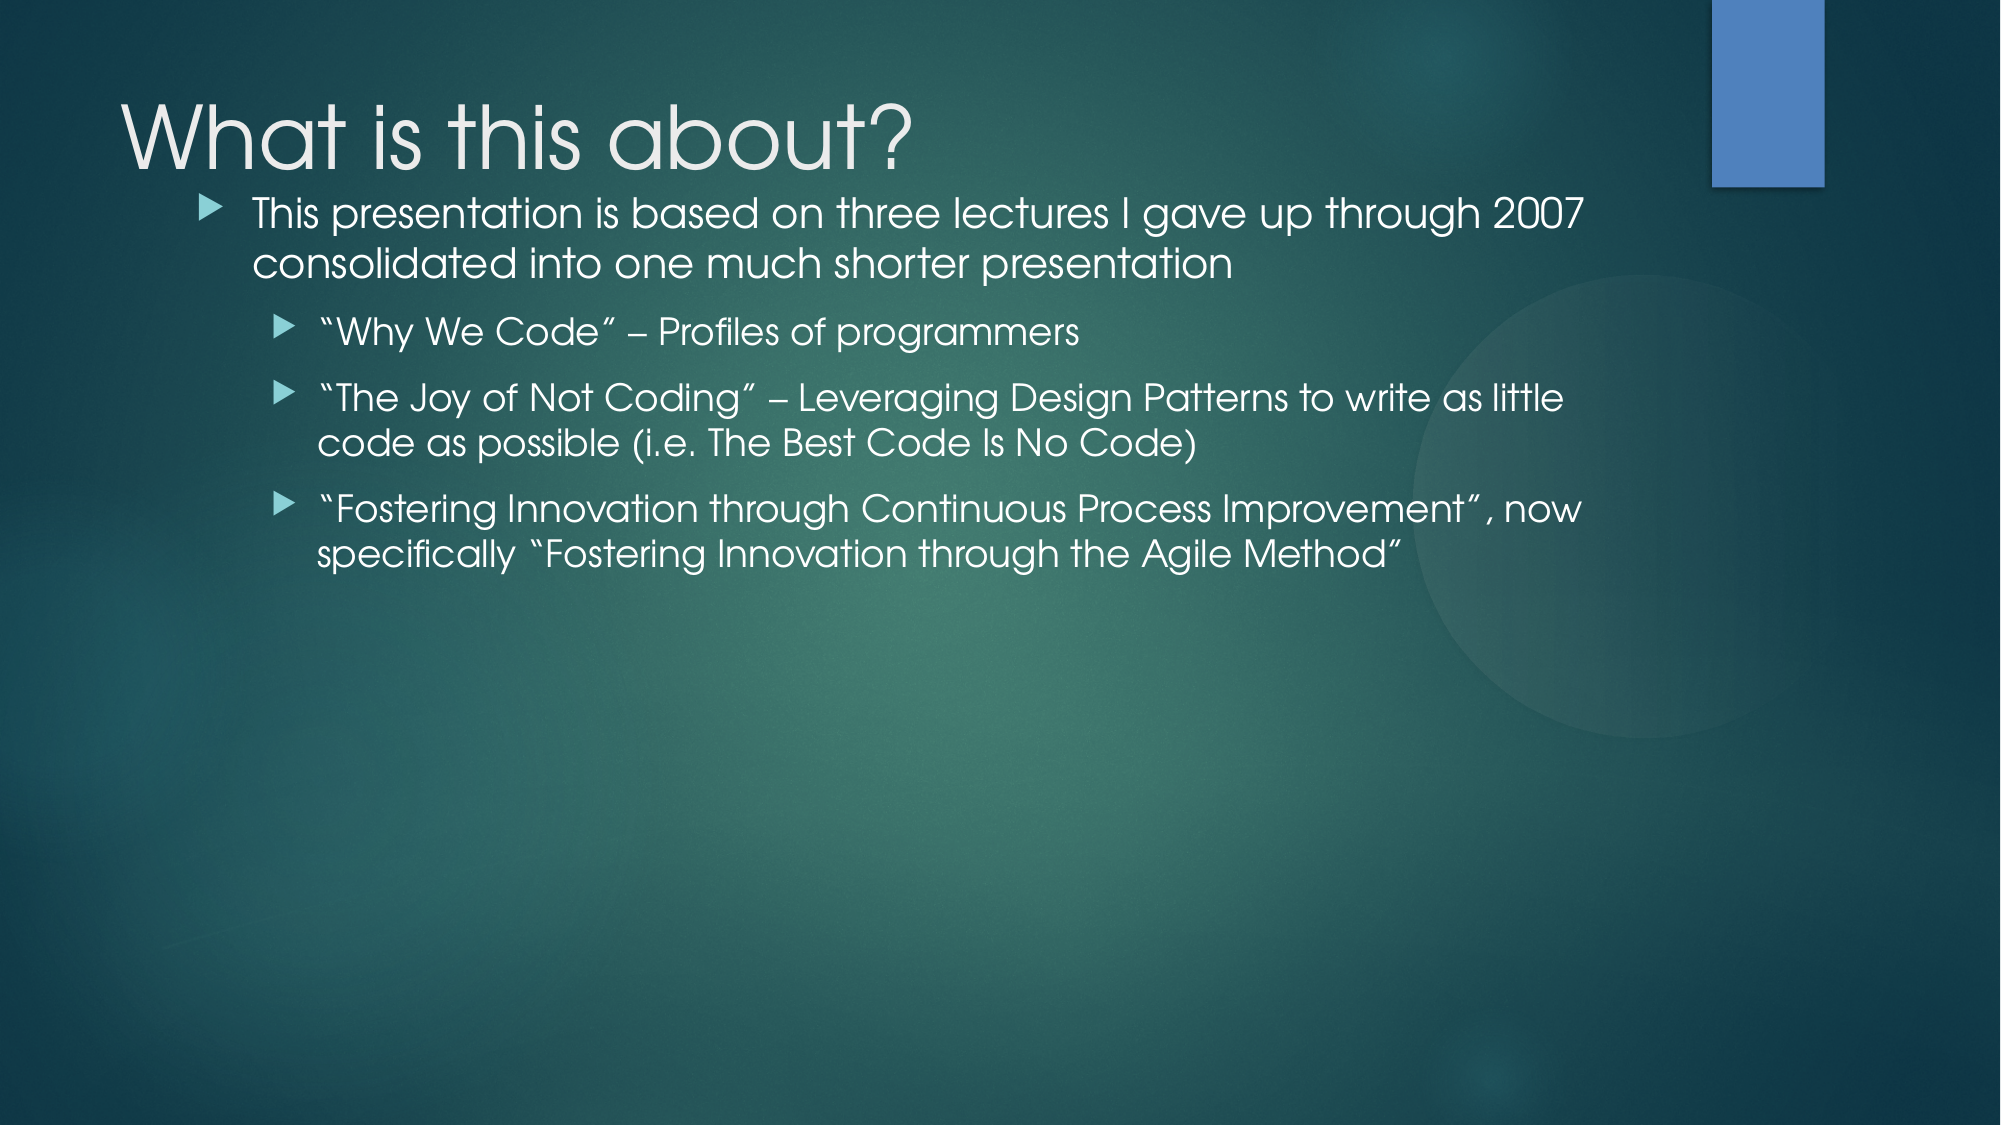

What is this about?
This presentation is based on three lectures I gave up through 2007 consolidated into one much shorter presentation
“Why We Code” – Profiles of programmers
“The Joy of Not Coding” – Leveraging Design Patterns to write as little code as possible (i.e. The Best Code Is No Code)
“Fostering Innovation through Continuous Process Improvement”, now specifically “Fostering Innovation through the Agile Method”